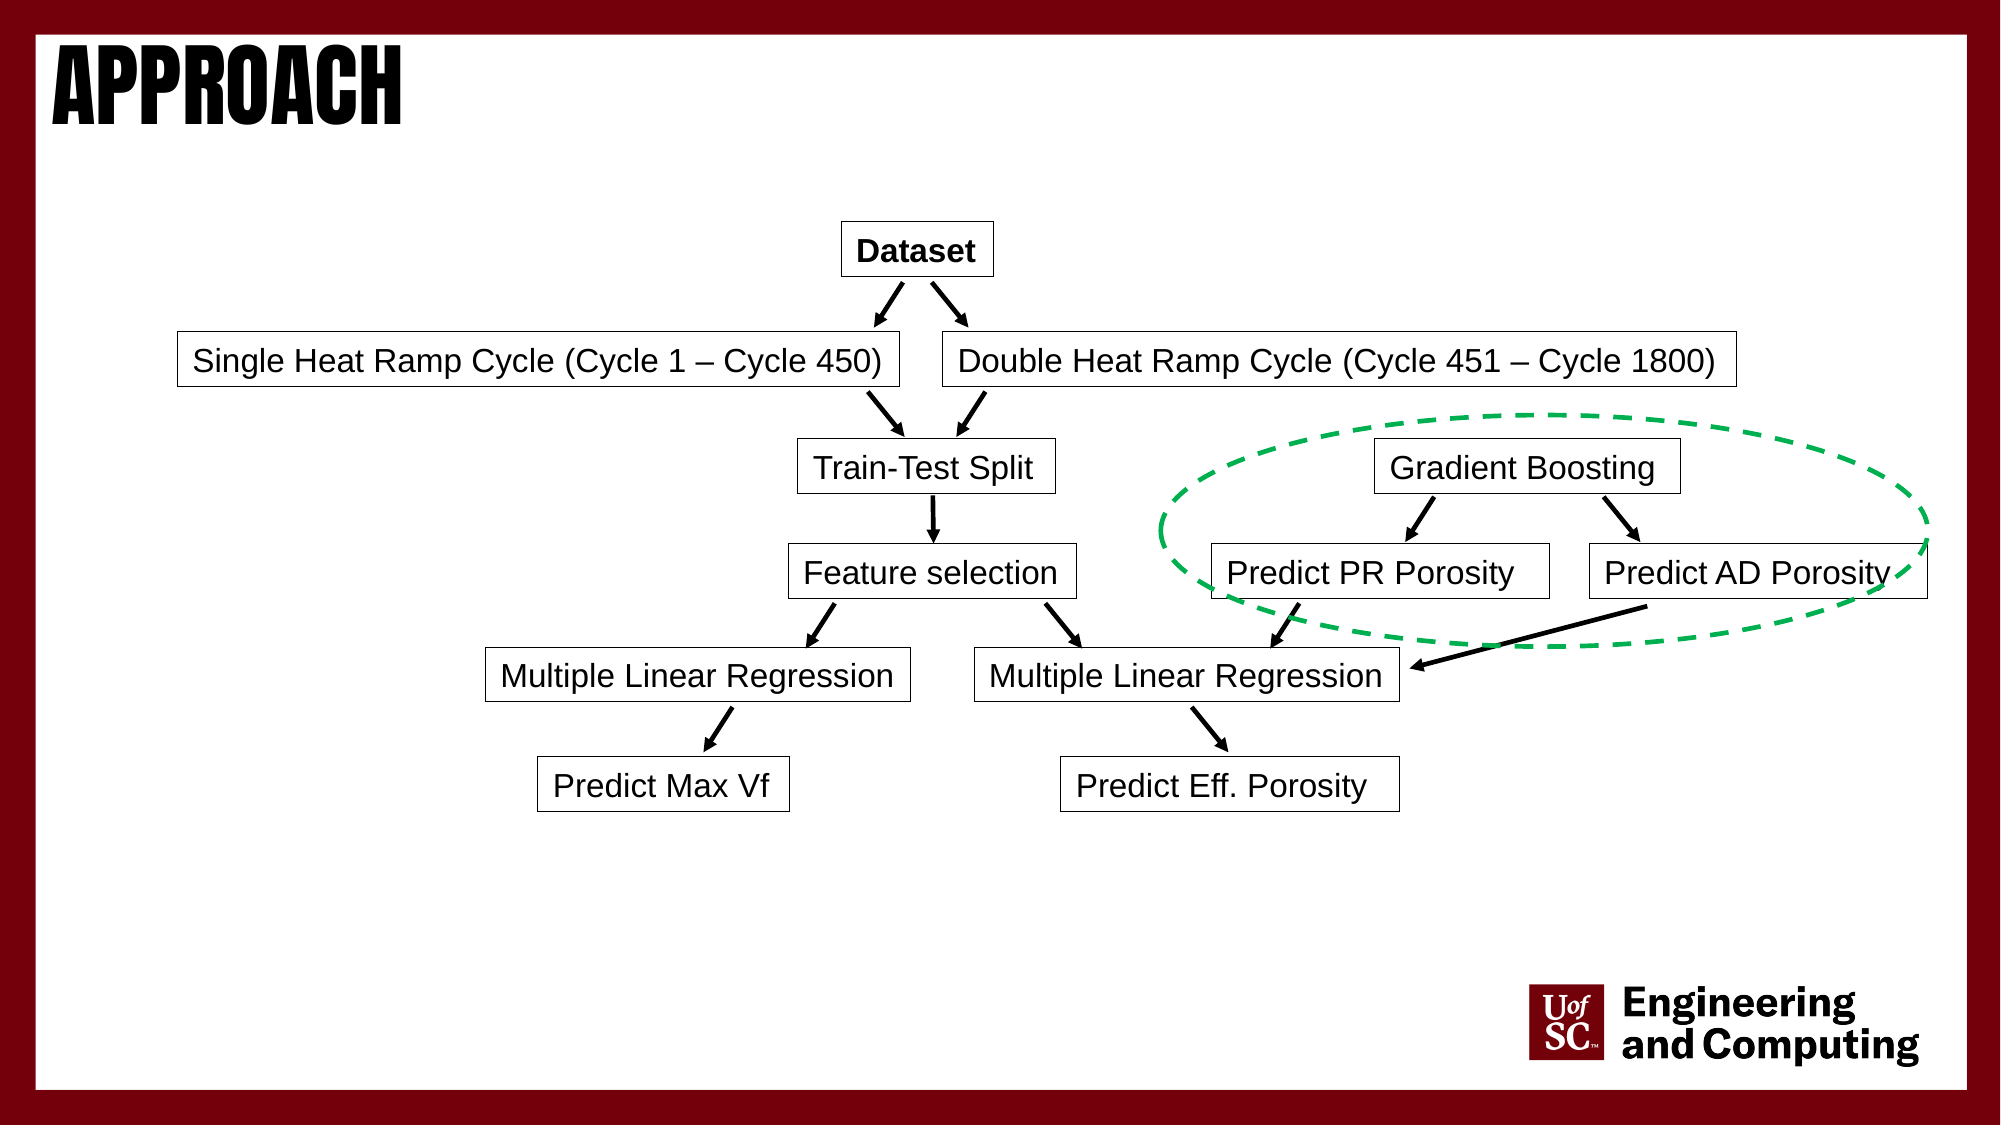

# APPROACH
Dataset
Single Heat Ramp Cycle (Cycle 1 – Cycle 450)
Double Heat Ramp Cycle (Cycle 451 – Cycle 1800)

Gradient Boosting
Train-Test Split
Predict AD Porosity
Predict PR Porosity
Feature selection
Multiple Linear Regression
Multiple Linear Regression
Predict Max Vf
Predict Eff. Porosity